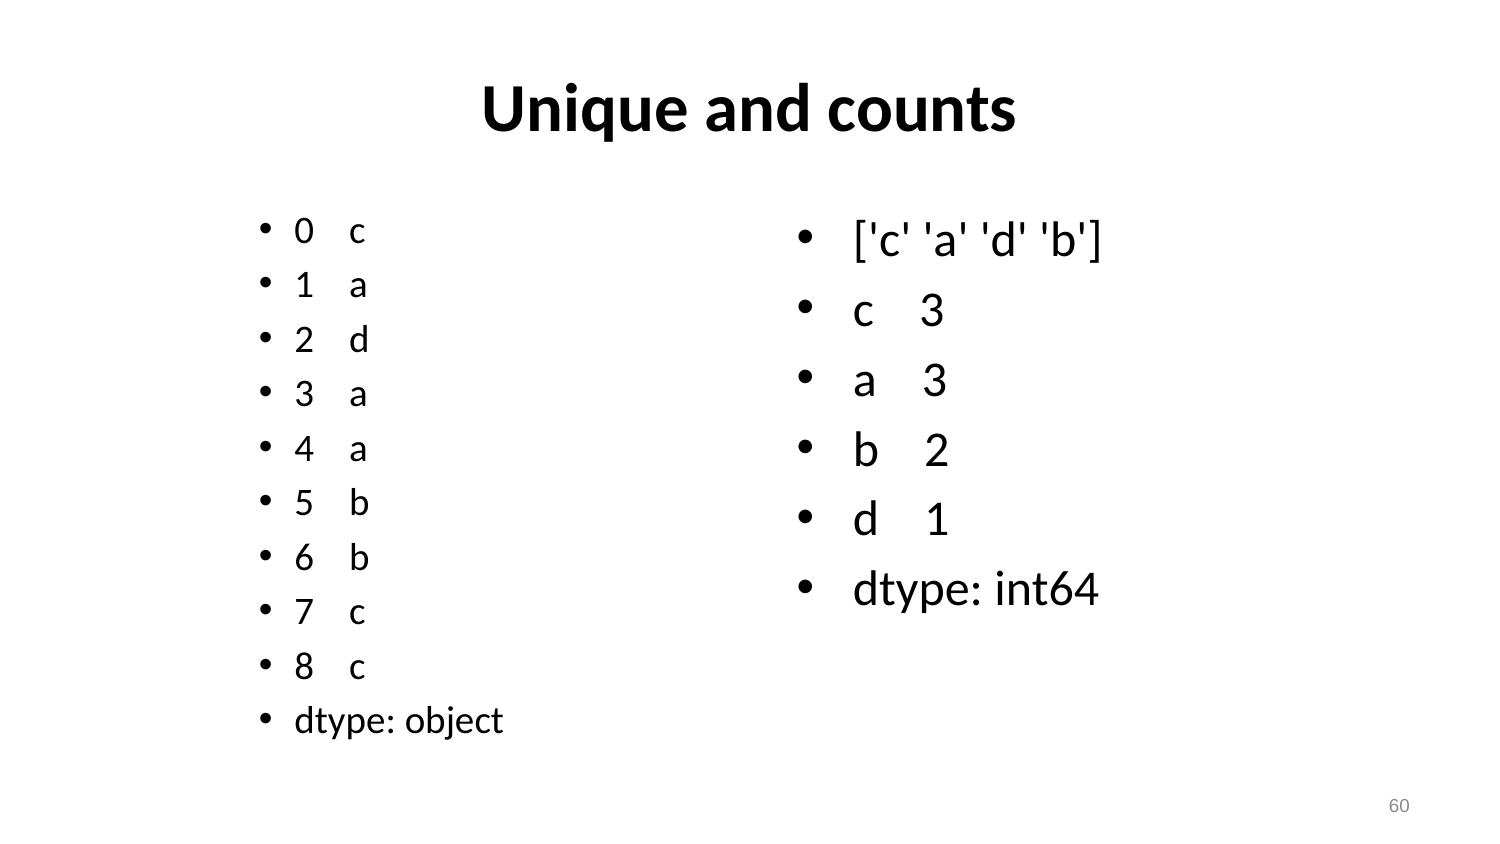

# Unique and counts
0    c
1    a
2    d
3    a
4    a
5    b
6    b
7    c
8    c
dtype: object
['c' 'a' 'd' 'b']
c    3
a    3
b    2
d    1
dtype: int64

60